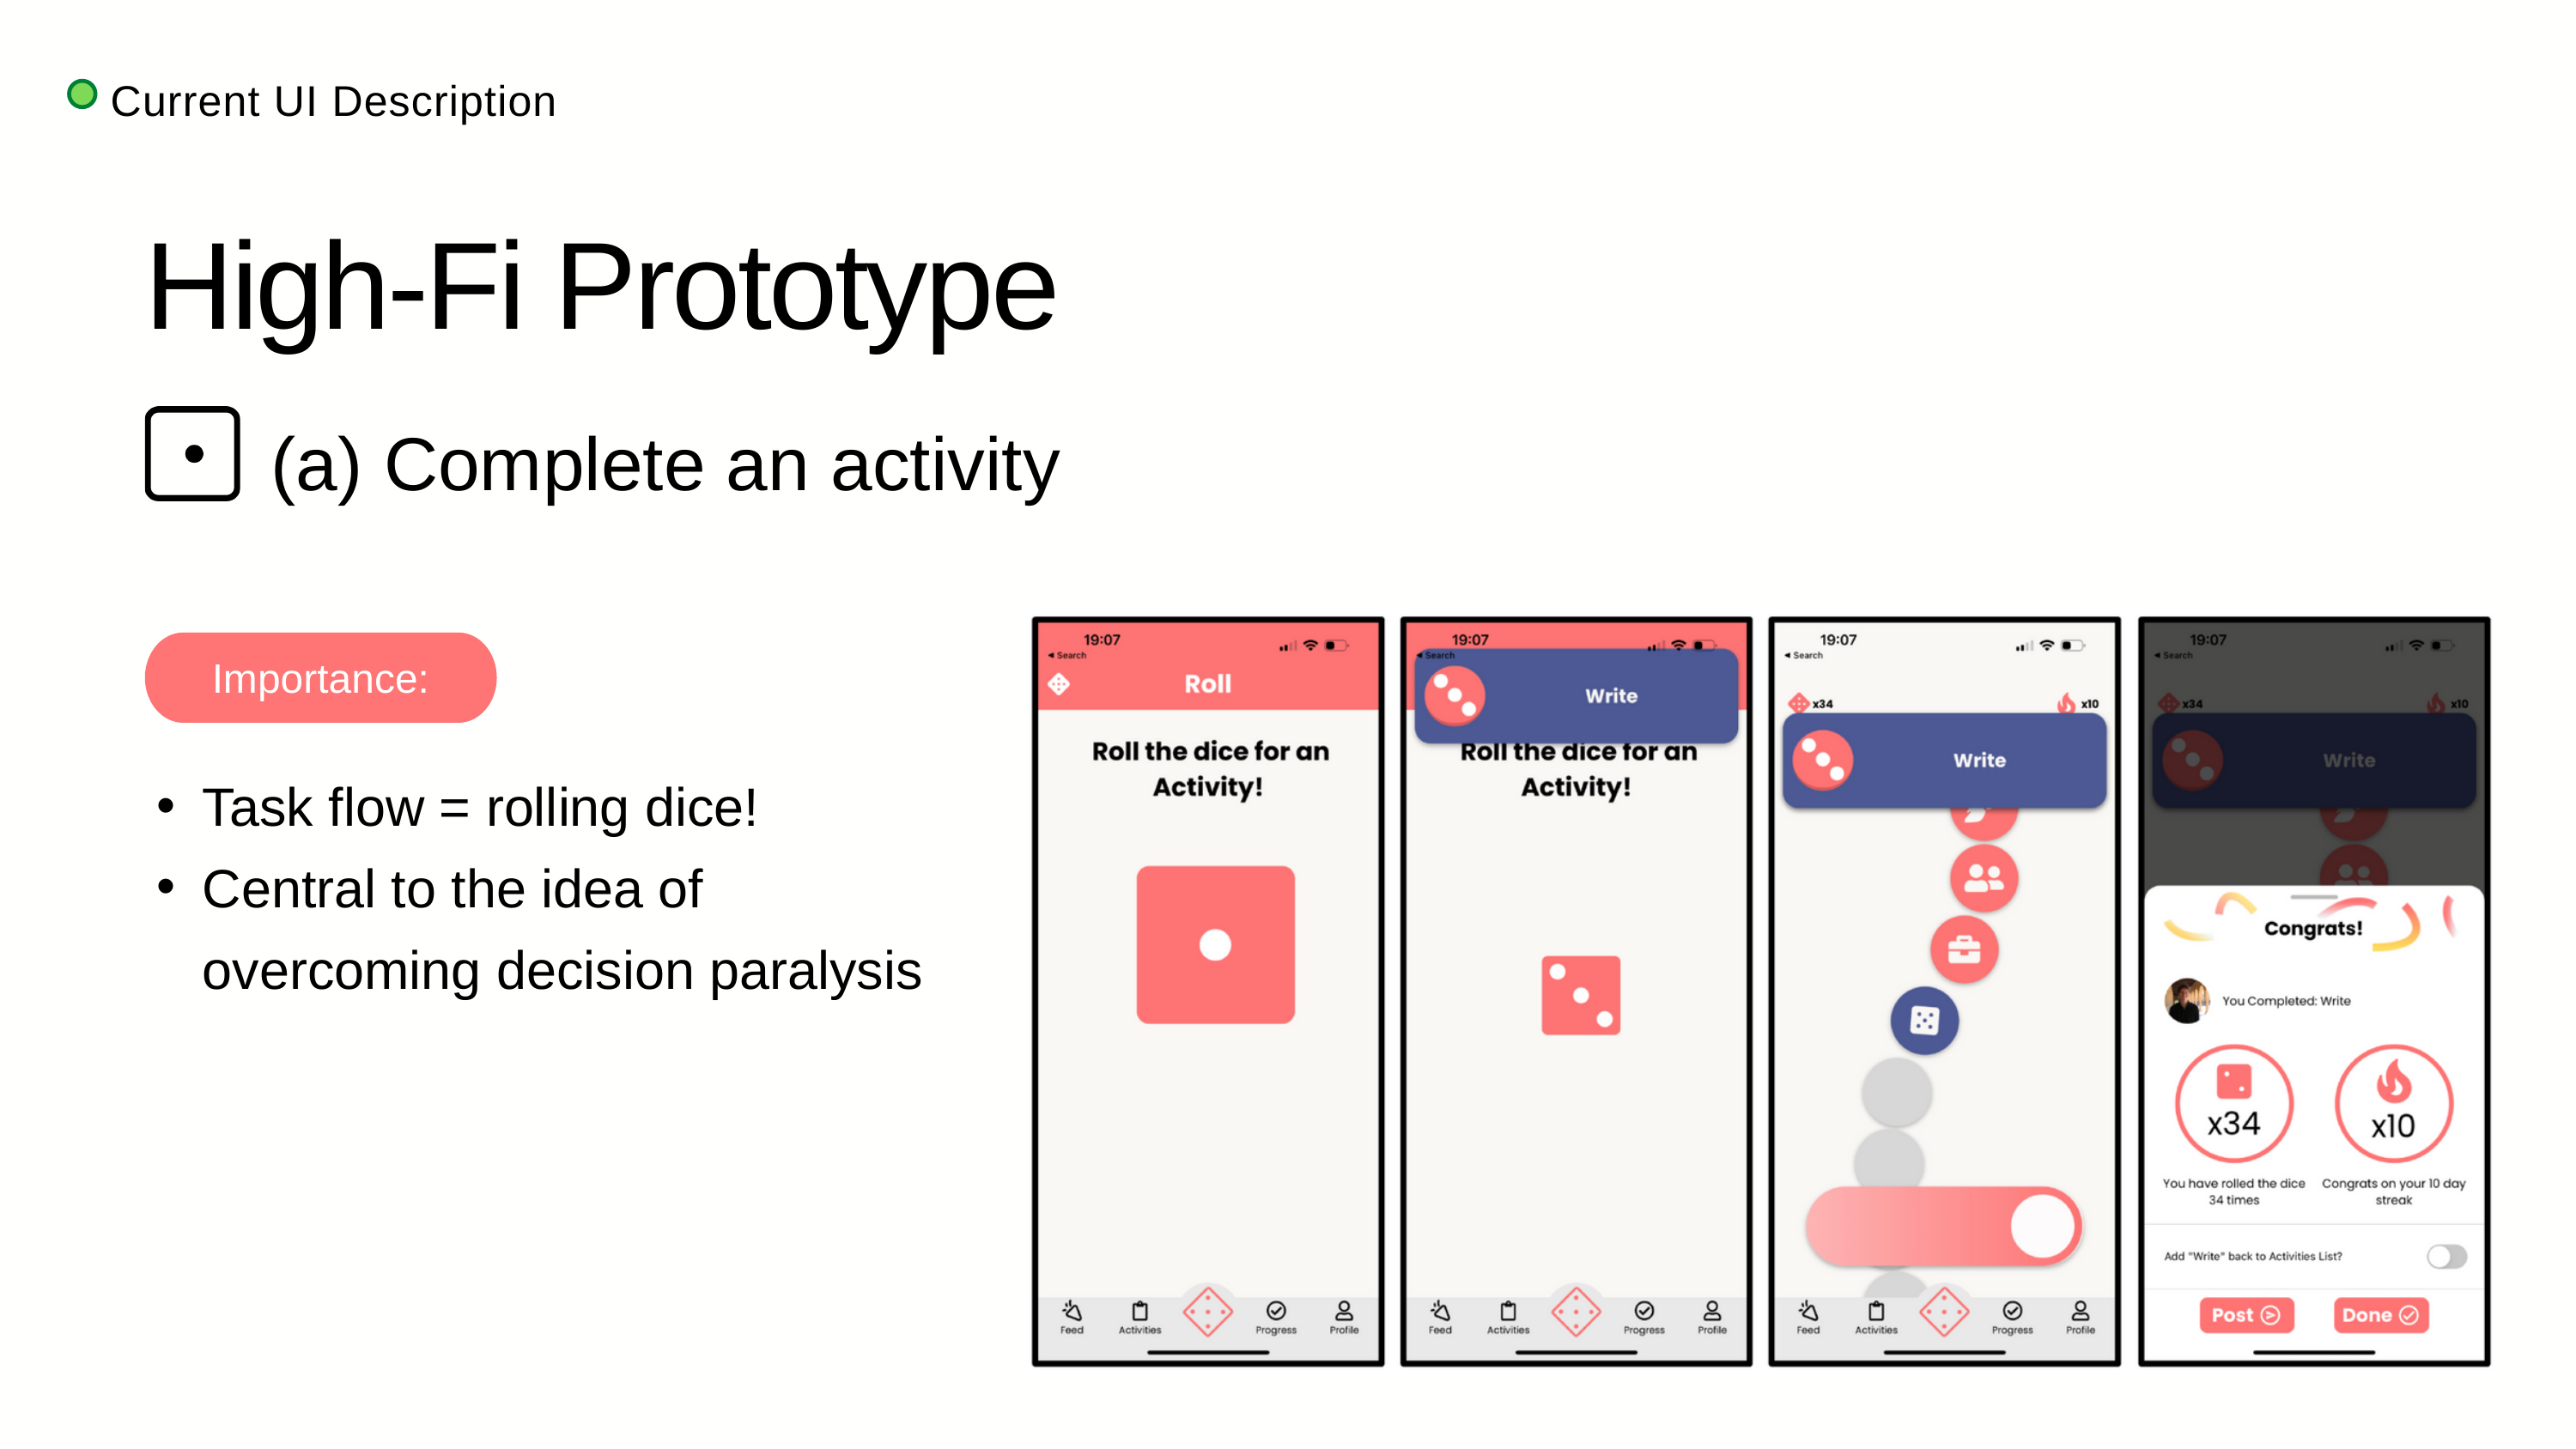

Current UI Description

High-Fi Prototype
(a) Complete an activity

Importance:
Task flow = rolling dice!
Central to the idea of overcoming decision paralysis